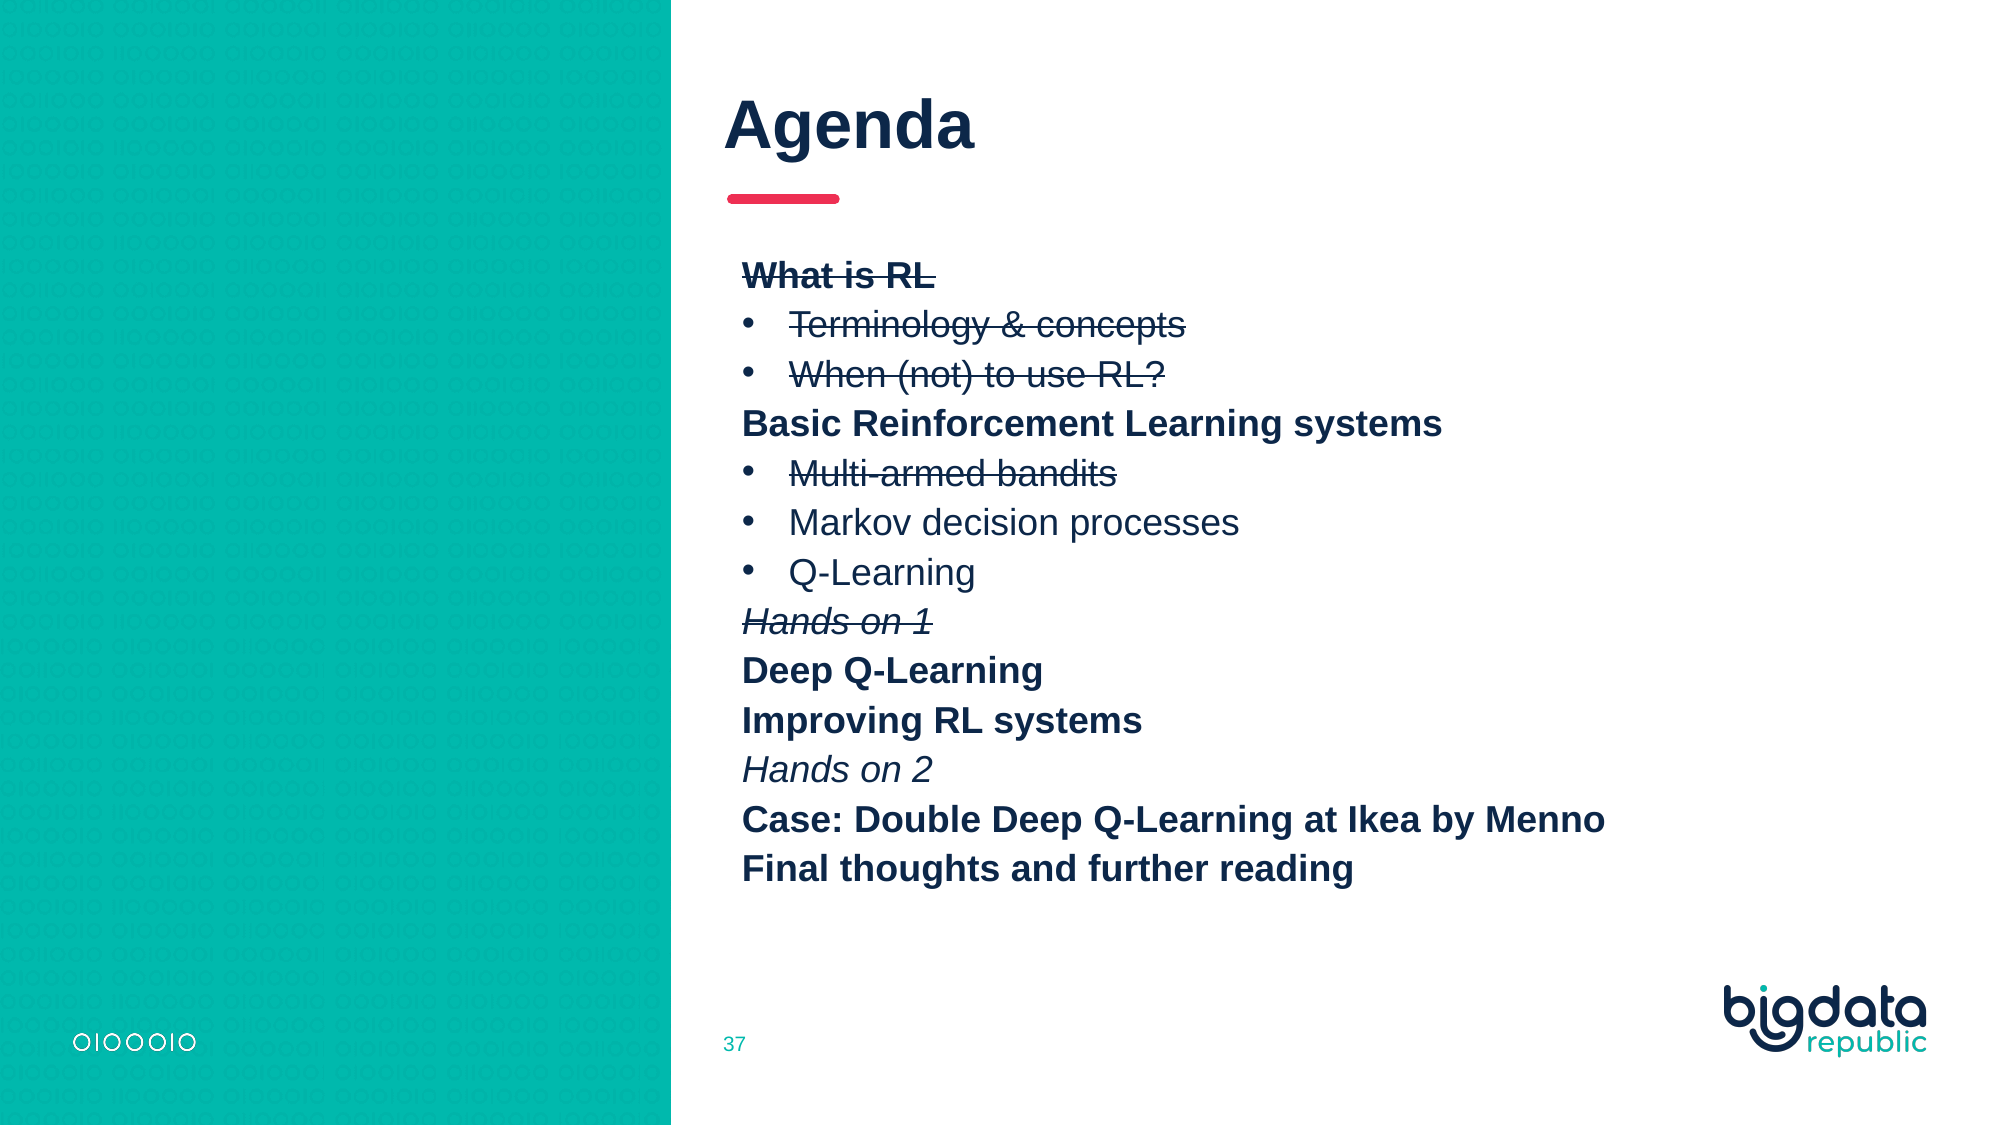

# Agenda

What is RL
Terminology & concepts
When (not) to use RL?
Basic Reinforcement Learning systems
Multi-armed bandits
Markov decision processes
Q-Learning
Hands on 1
Deep Q-Learning
Improving RL systems
Hands on 2
Case: Double Deep Q-Learning at Ikea by Menno
Final thoughts and further reading
37